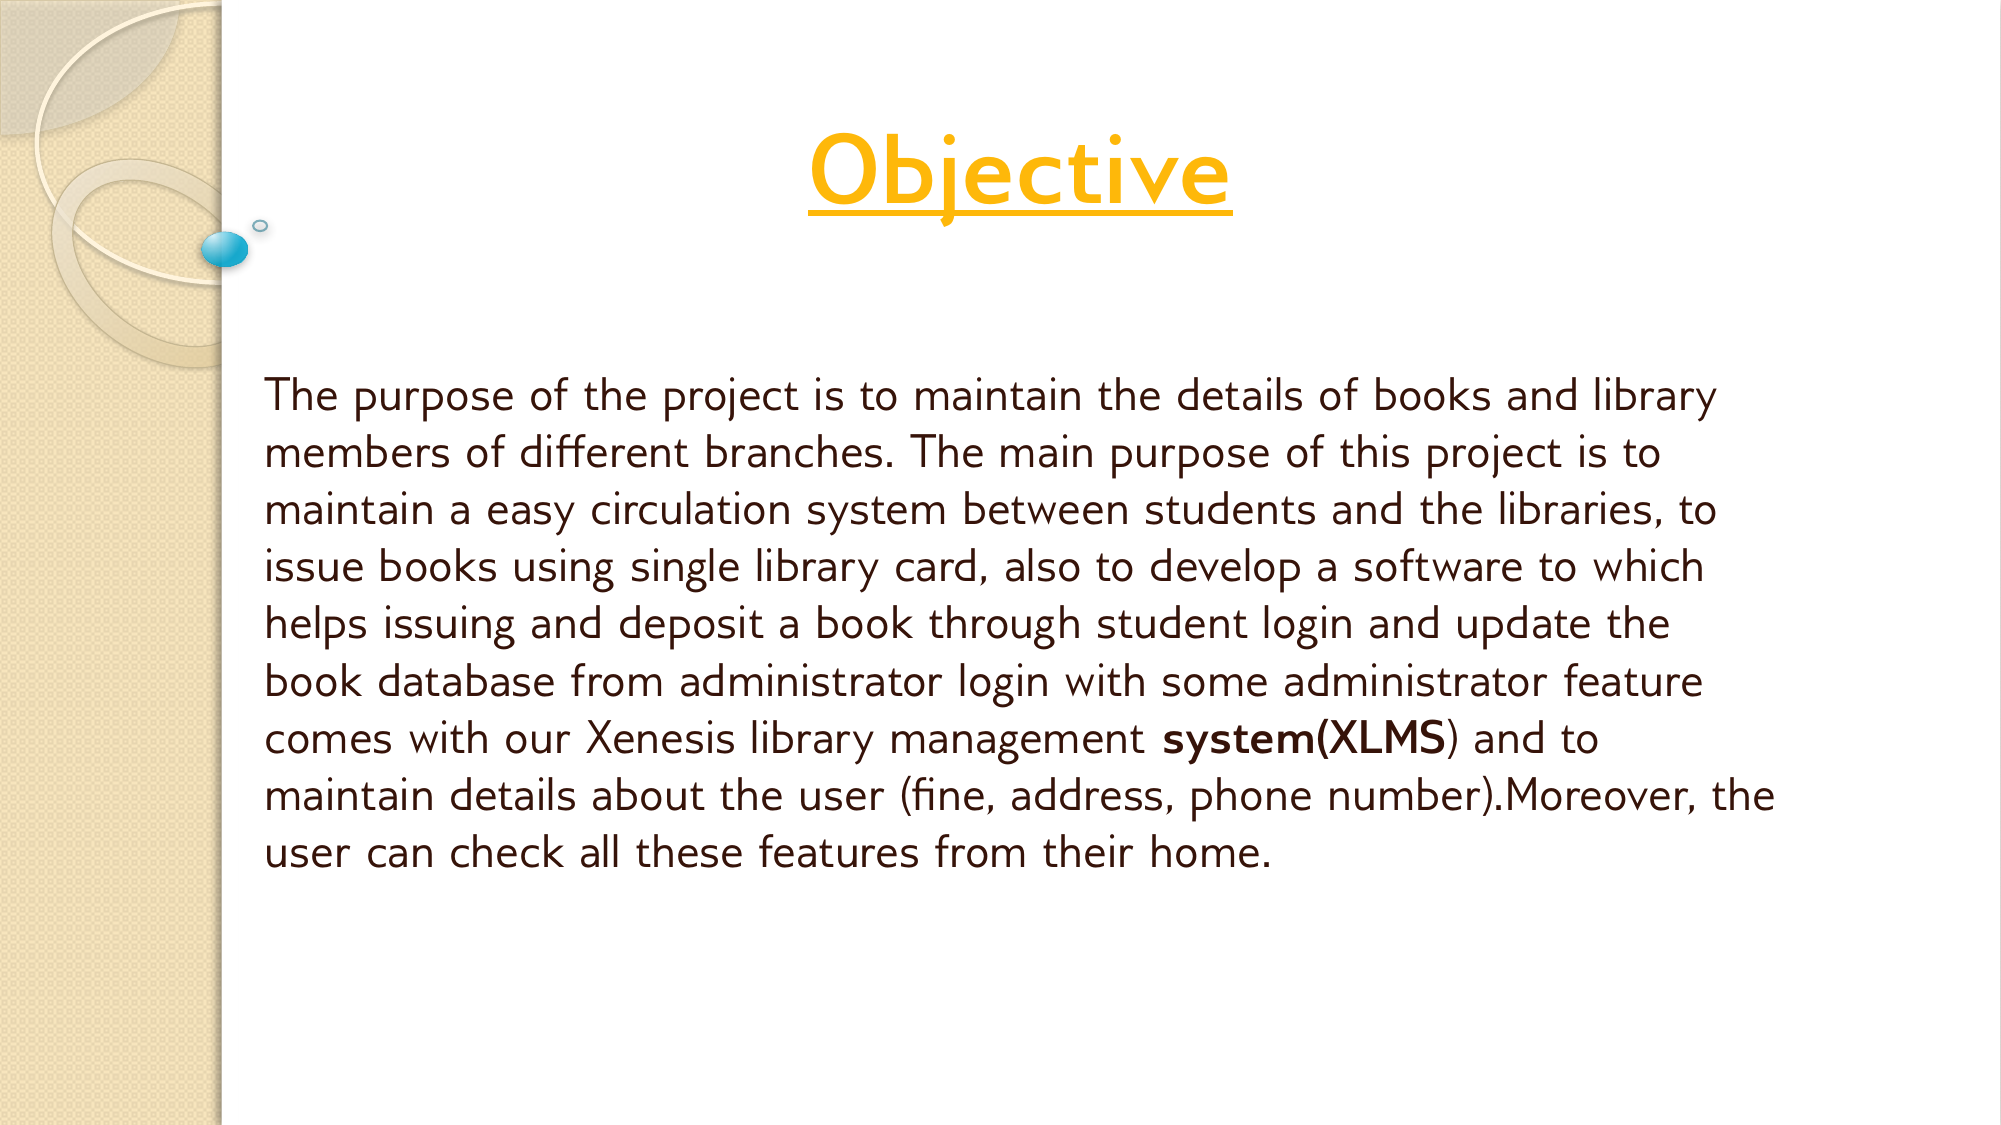

# Objective
The purpose of the project is to maintain the details of books and library members of different branches. The main purpose of this project is to maintain a easy circulation system between students and the libraries, to issue books using single library card, also to develop a software to which helps issuing and deposit a book through student login and update the book database from administrator login with some administrator feature comes with our Xenesis library management system(XLMS) and to maintain details about the user (fine, address, phone number).Moreover, the user can check all these features from their home.